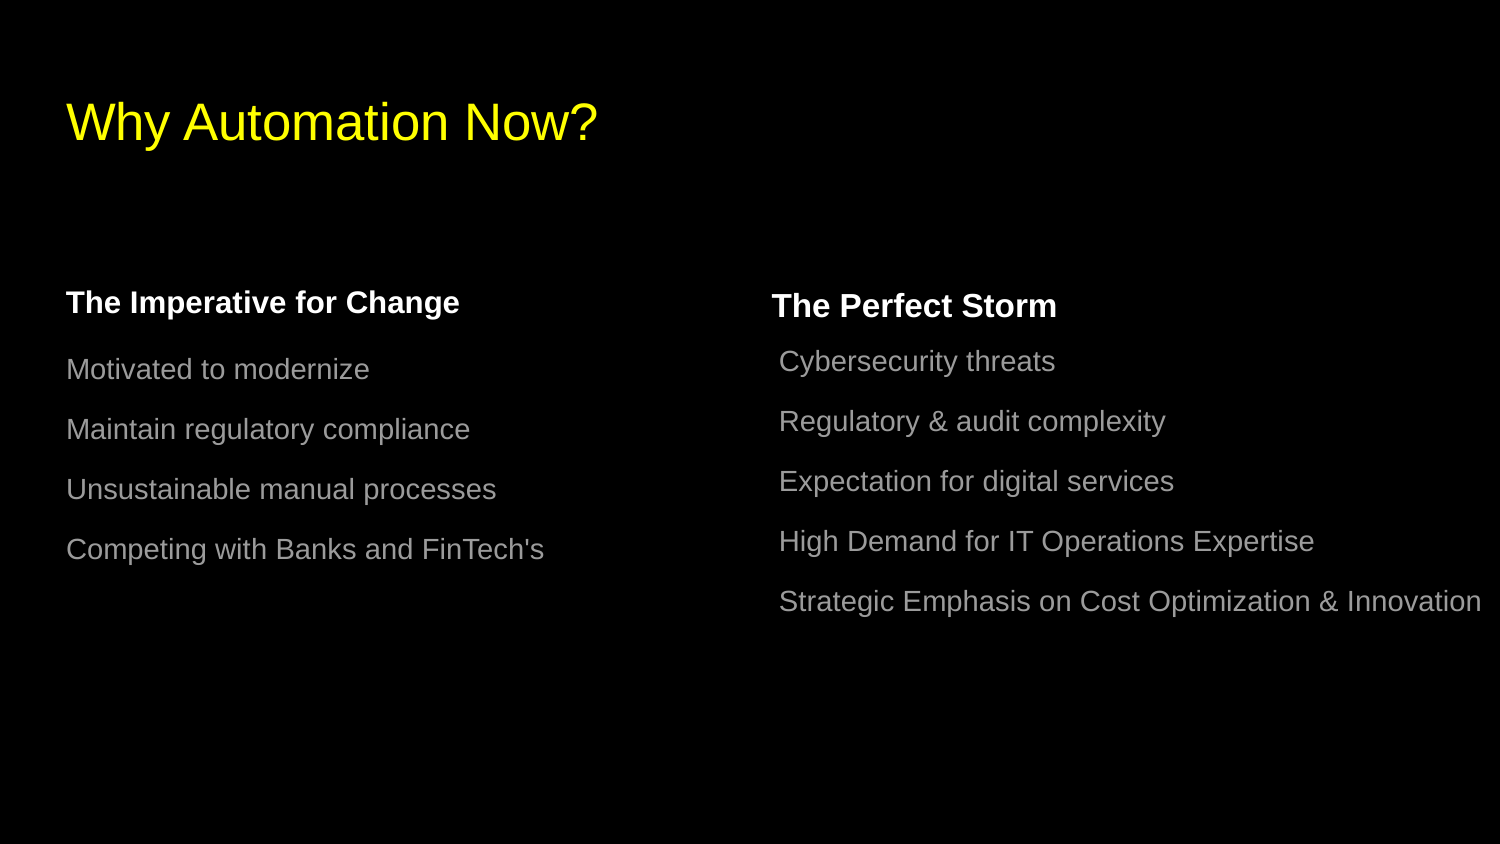

# Why Automation Now?
Motivated to modernize
Maintain regulatory compliance
Unsustainable manual processes
Competing with Banks and FinTech's
The Imperative for Change
The Perfect Storm
Cybersecurity threats
Regulatory & audit complexity
Expectation for digital services
High Demand for IT Operations Expertise
Strategic Emphasis on Cost Optimization & Innovation